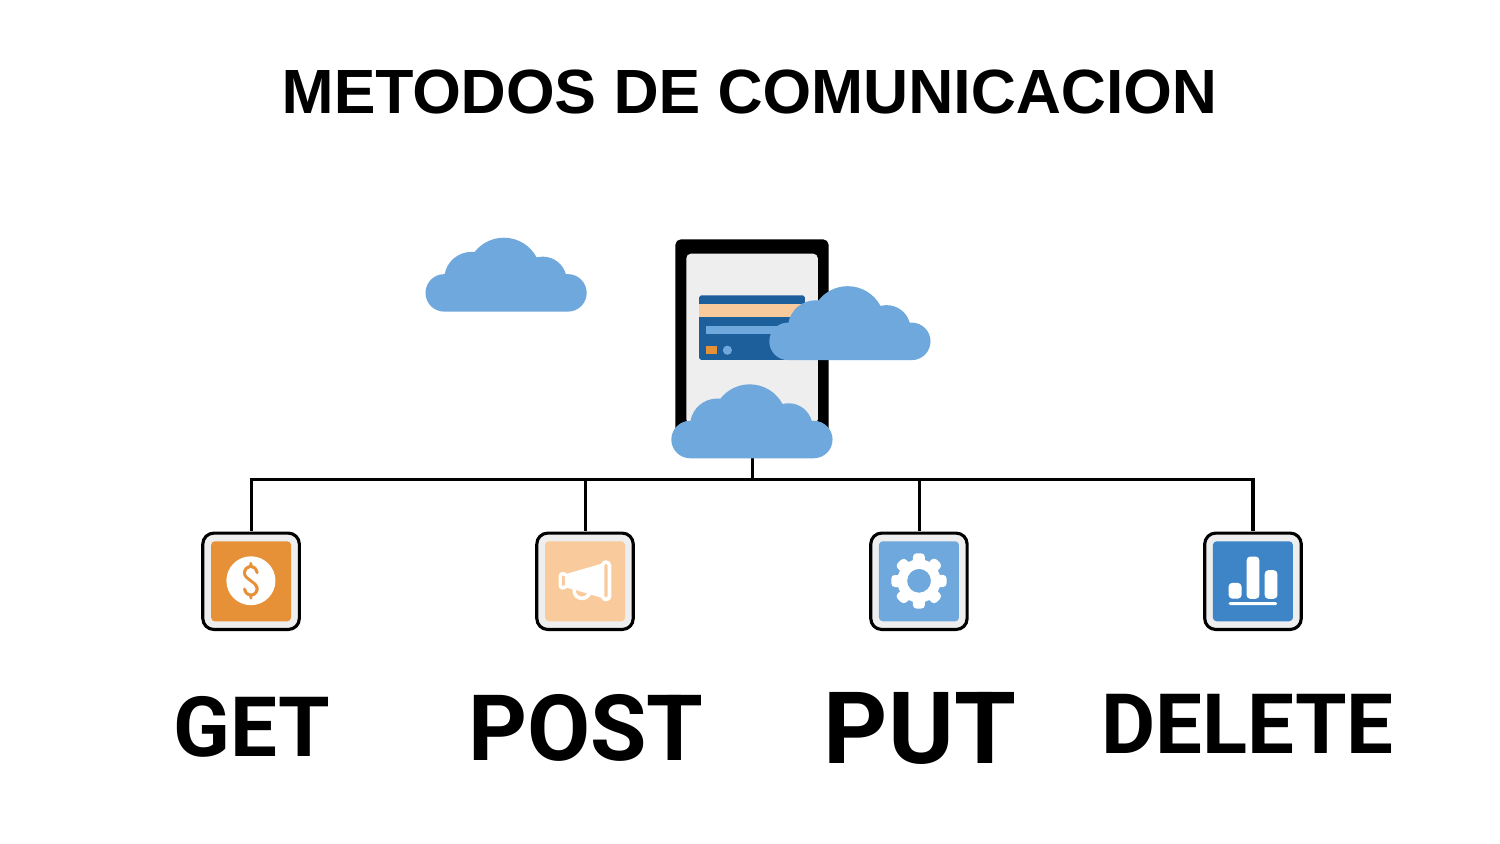

# METODOS DE COMUNICACION

DELETE
GET
POST
PUT